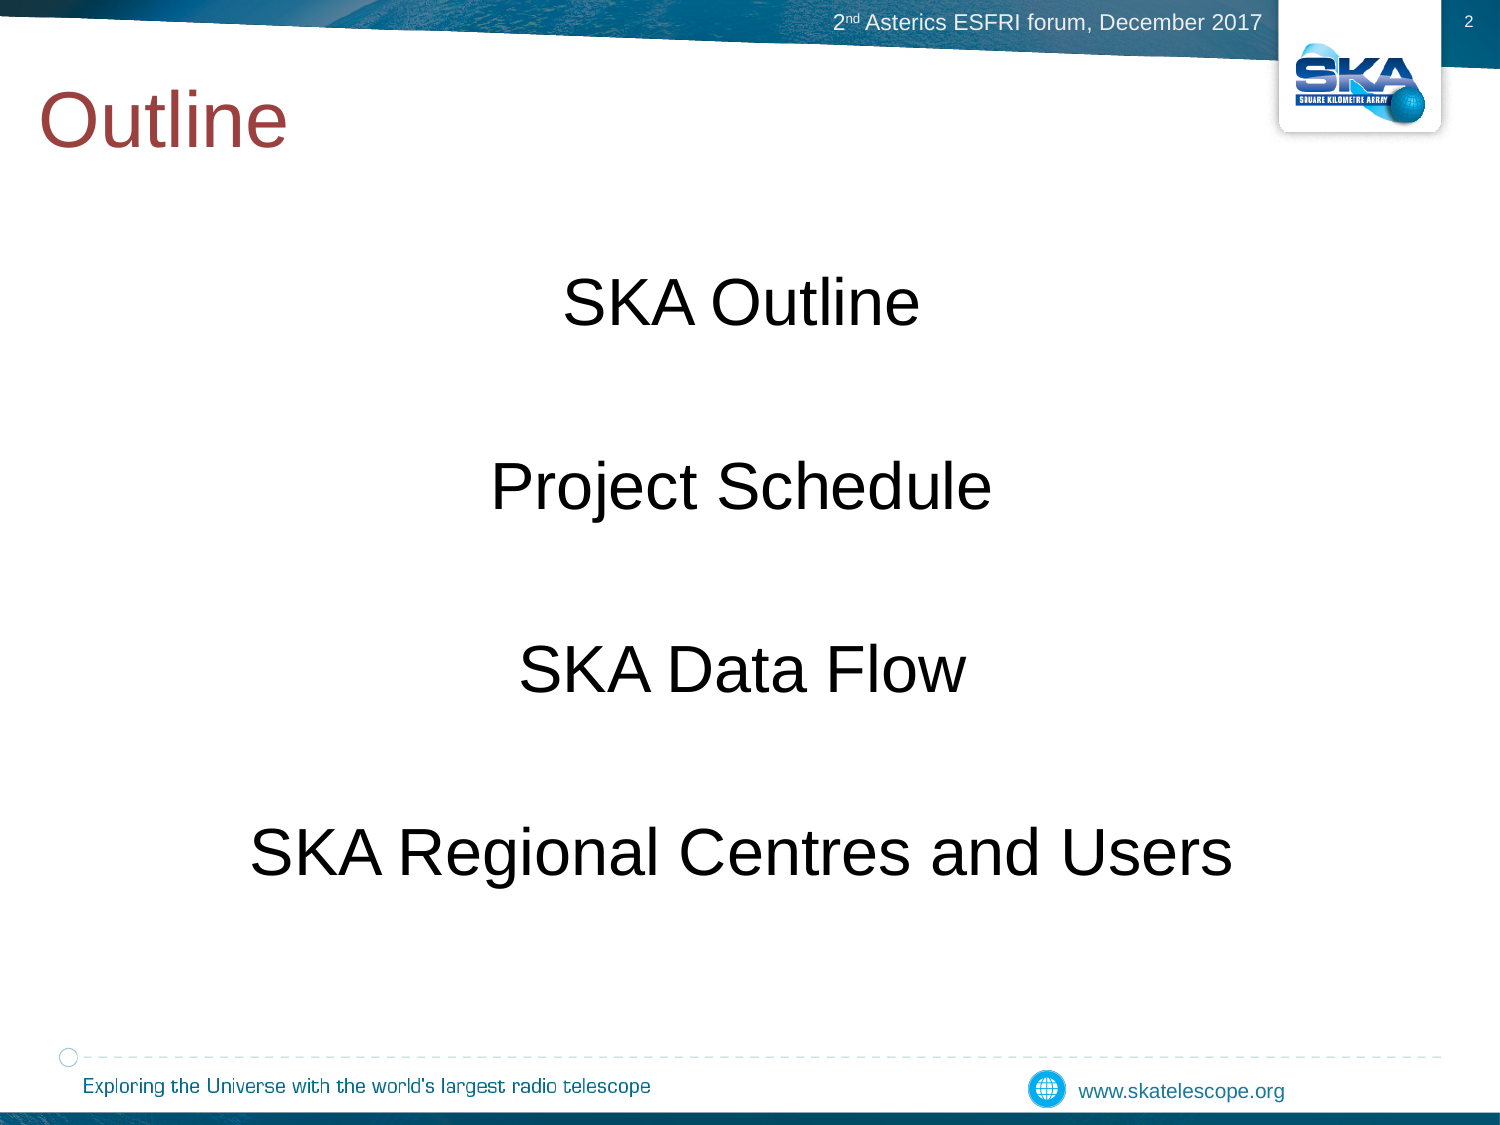

Outline
SKA Outline

Project Schedule

SKA Data Flow

SKA Regional Centres and Users